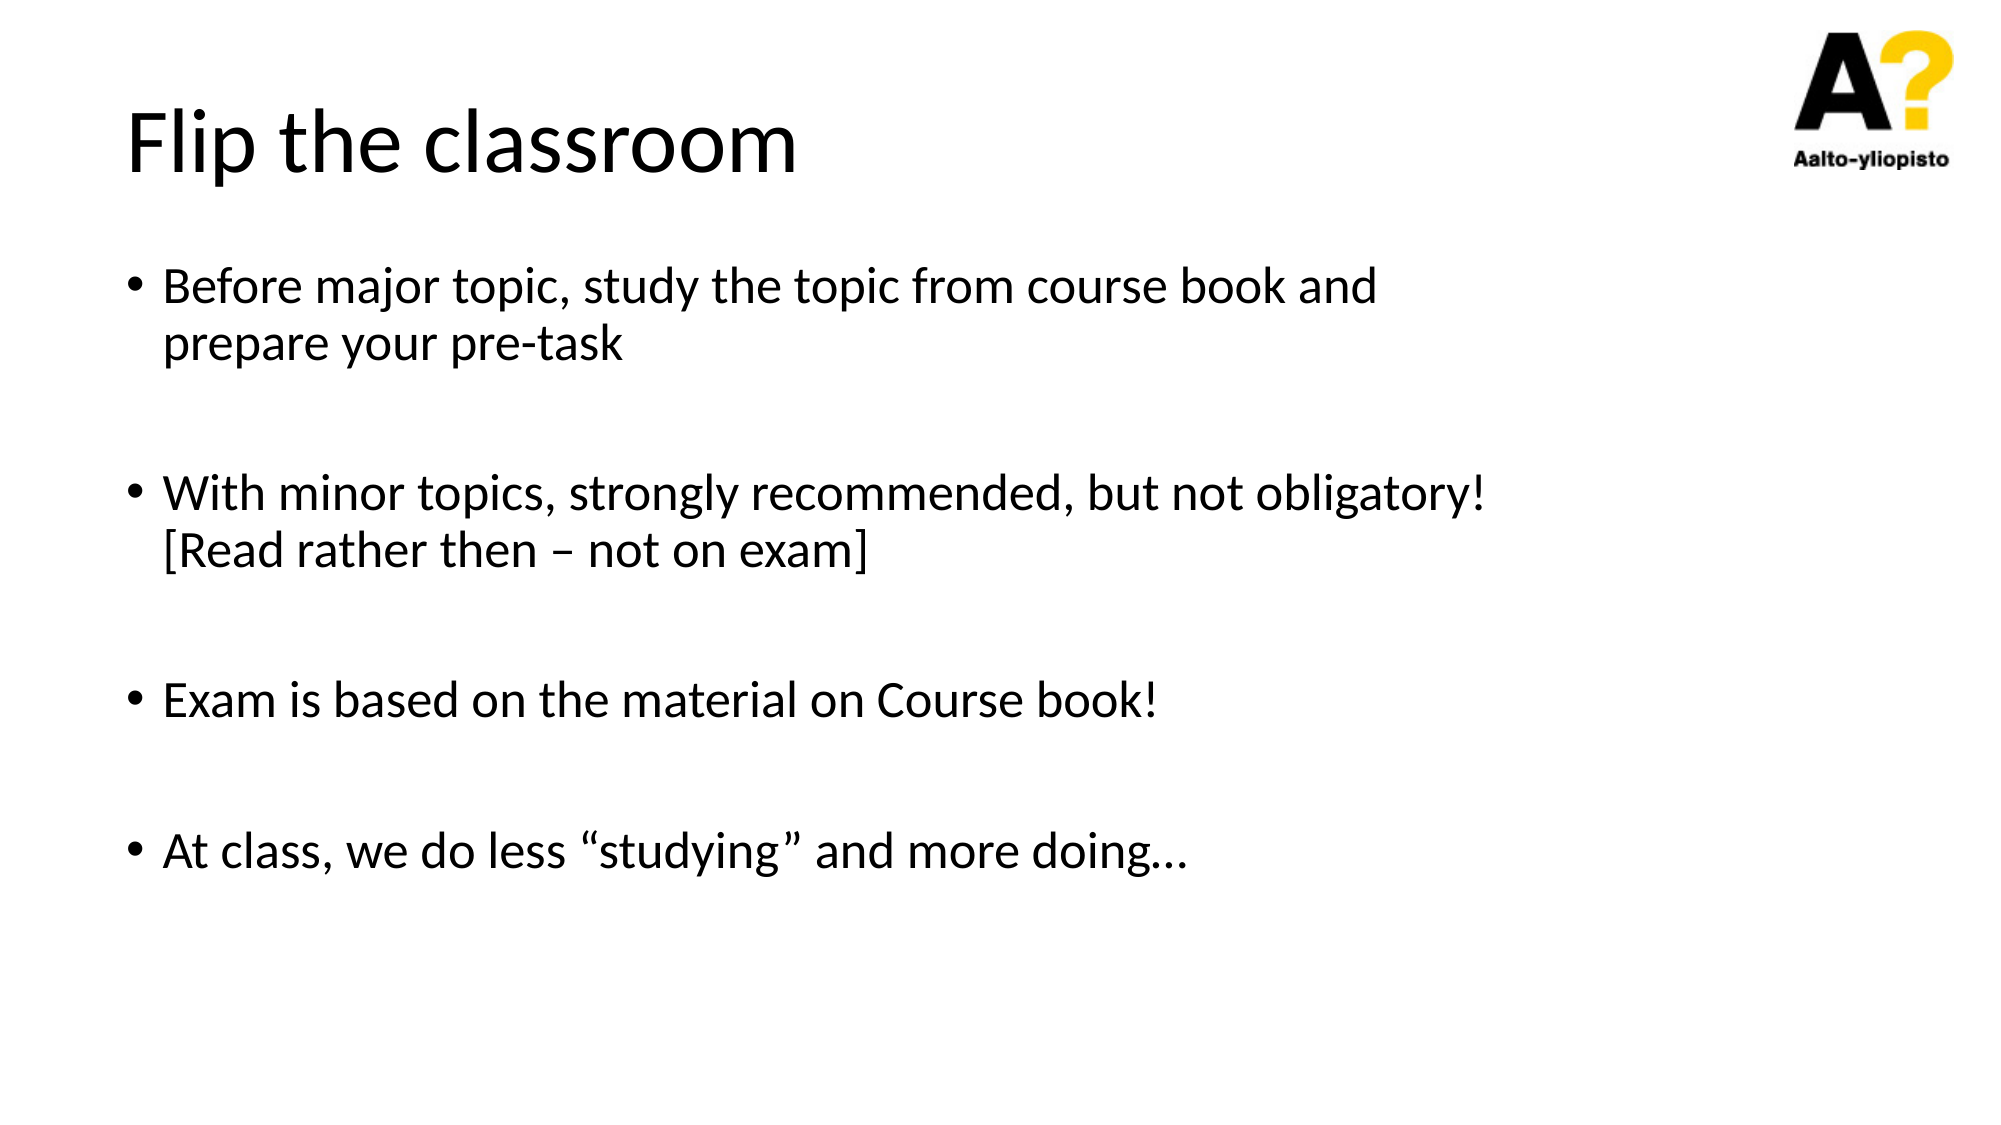

# Flip the classroom
Before major topic, study the topic from course book and prepare your pre-task

With minor topics, strongly recommended, but not obligatory! [Read rather then – not on exam]

Exam is based on the material on Course book!

At class, we do less “studying” and more doing…